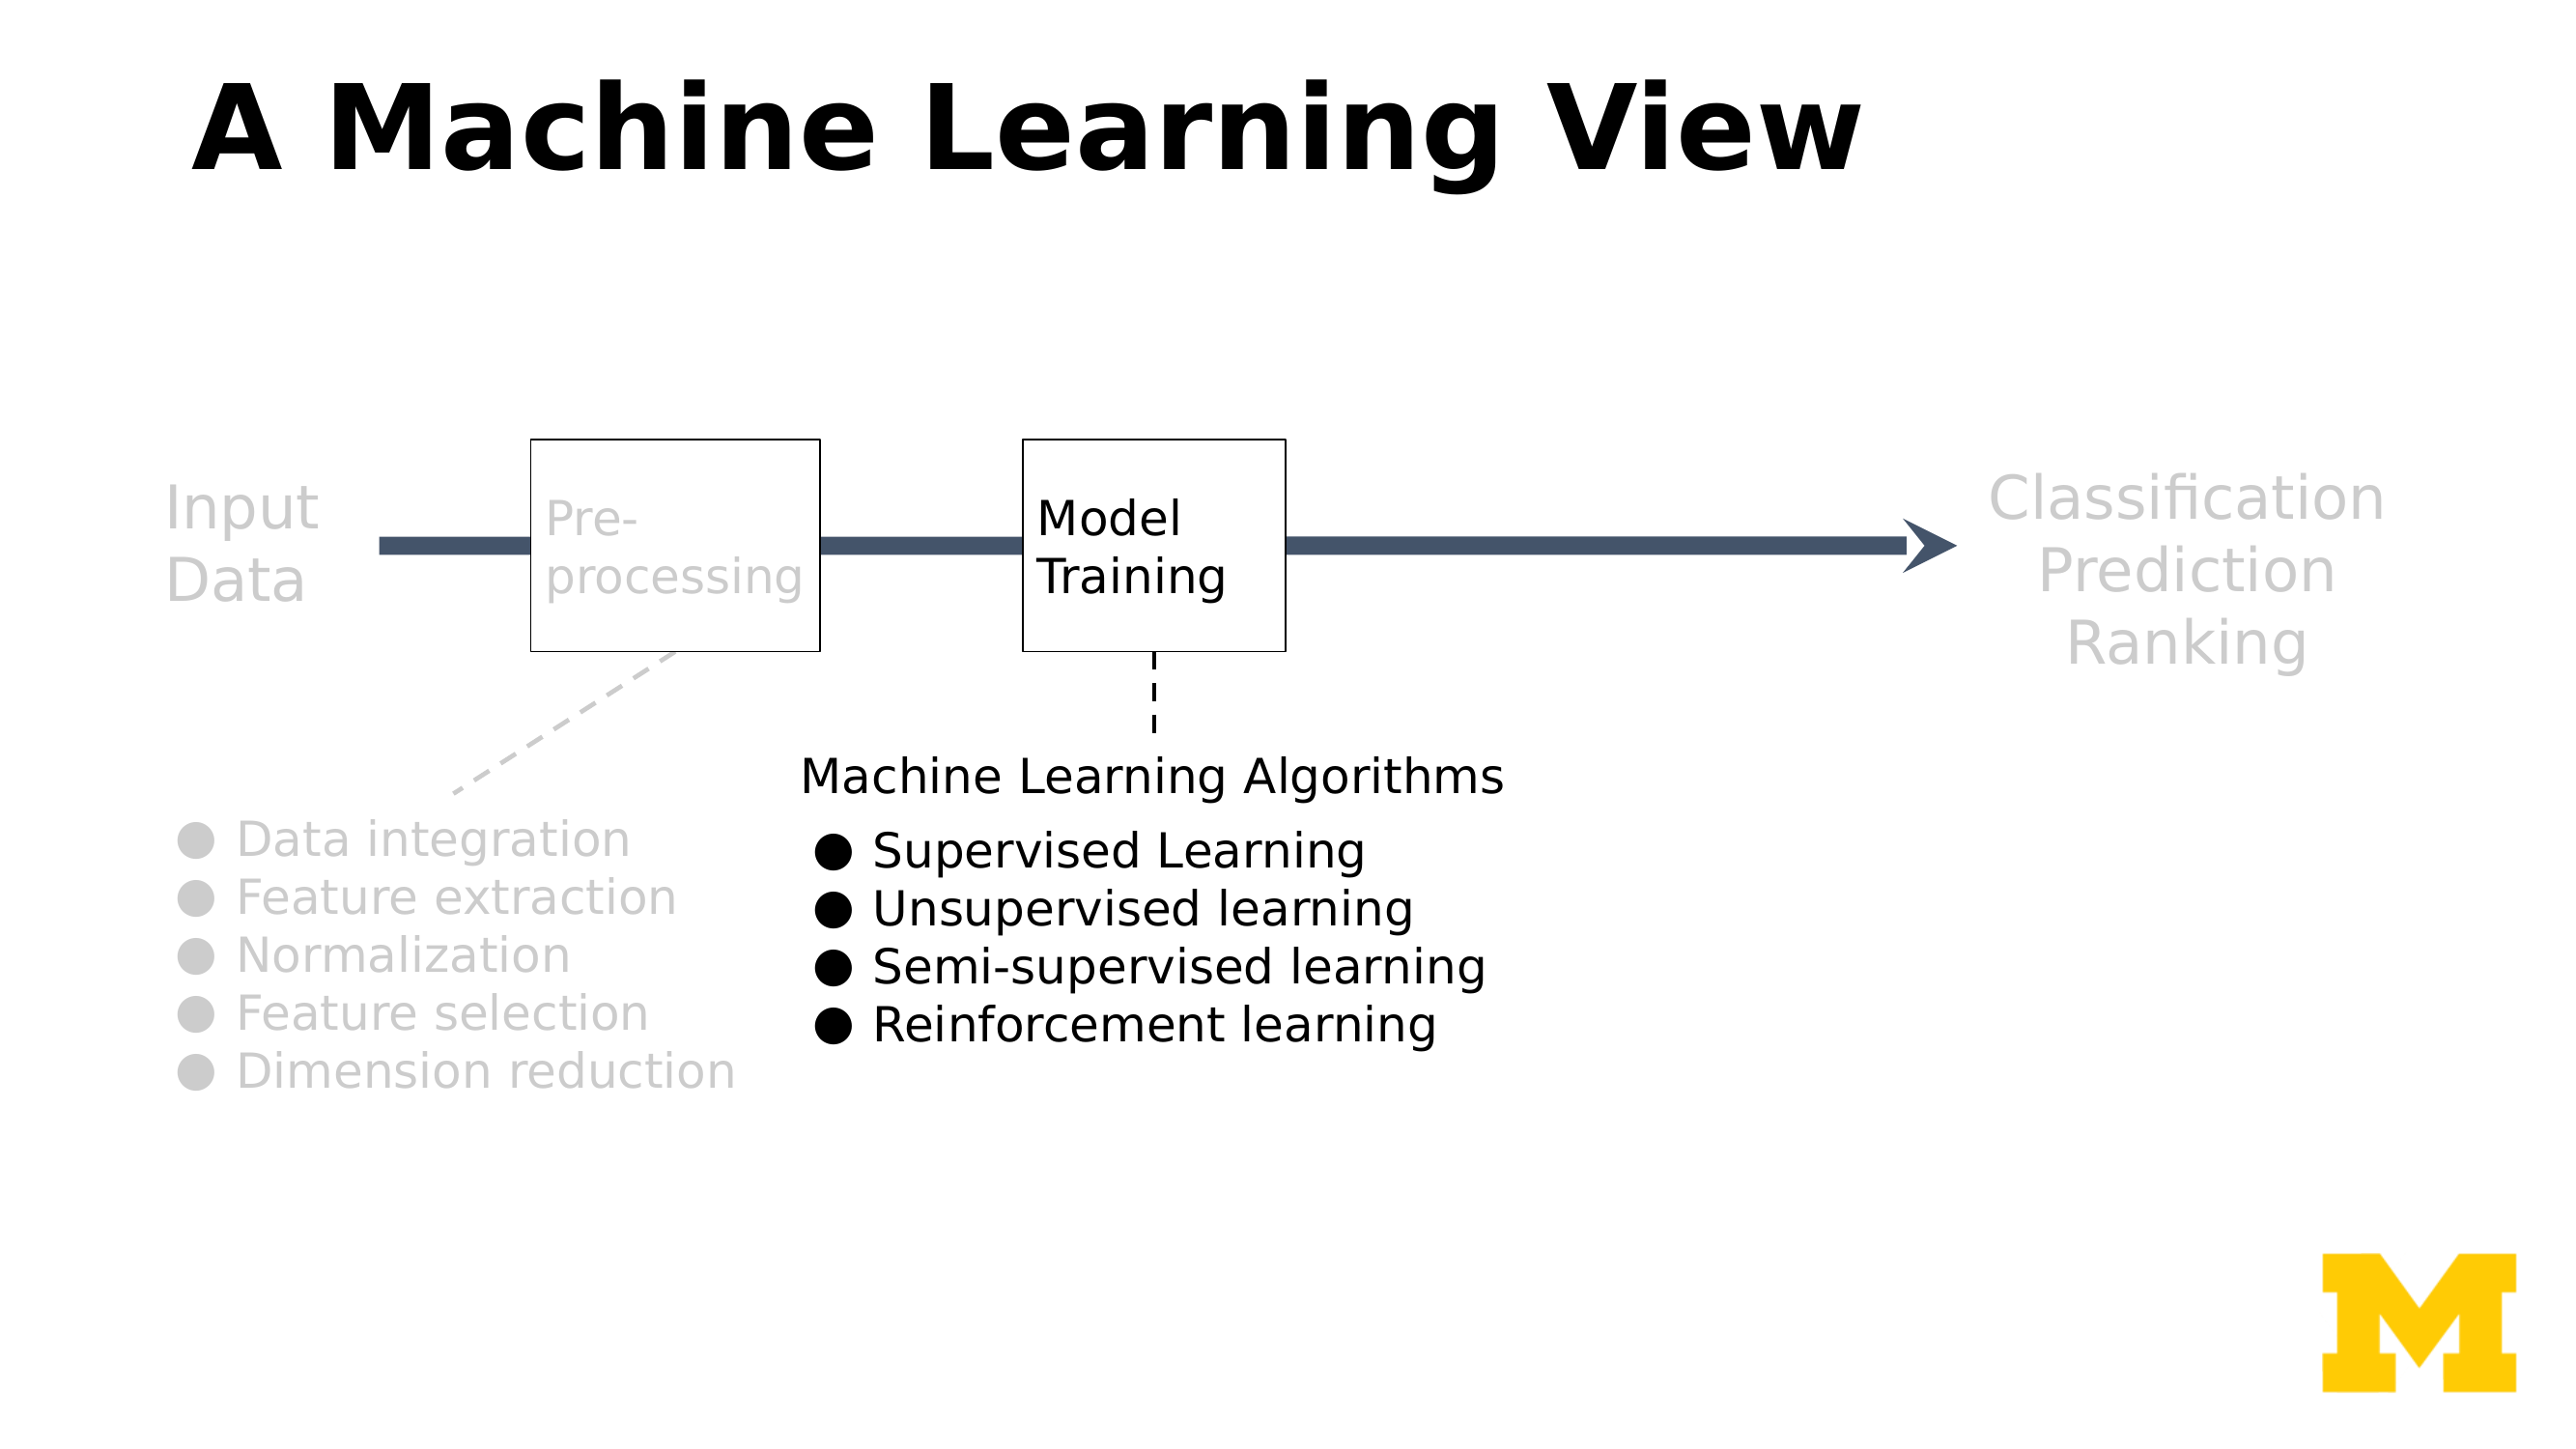

# A Machine Learning View
Model
Training
Pre-
processing
Classification
Prediction
Ranking
Input Data
Machine Learning Algorithms
Supervised Learning
Unsupervised learning
Semi-supervised learning
Reinforcement learning
Data integration
Feature extraction
Normalization
Feature selection
Dimension reduction